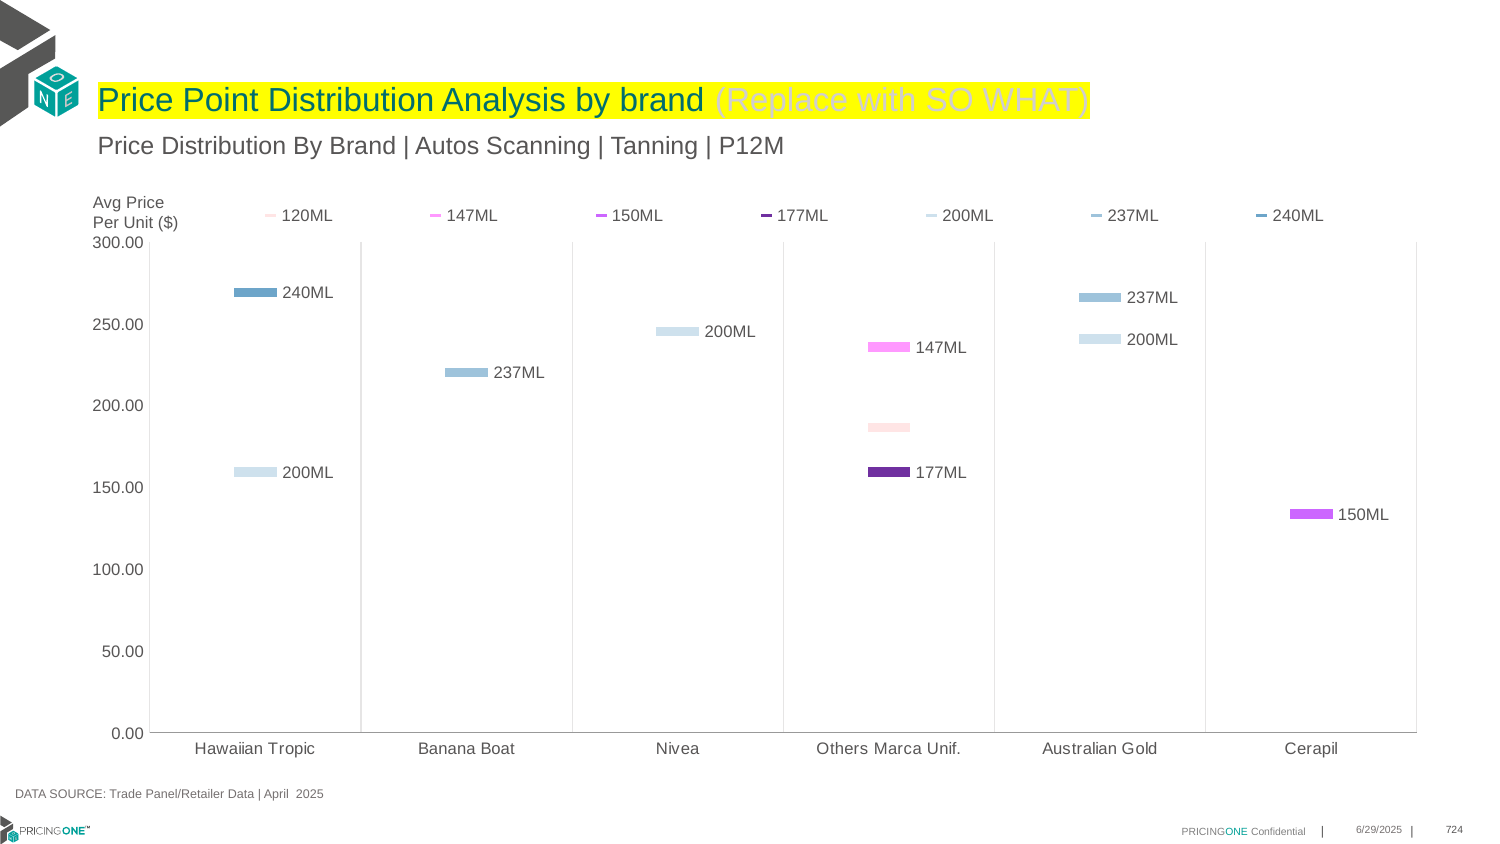

# Price Point Distribution Analysis by brand (Replace with SO WHAT)
Price Distribution By Brand | Autos Scanning | Tanning | P12M

### Chart

| Category | 120ML | 147ML | 150ML | 177ML | 200ML | 237ML | 240ML |
|---|---|---|---|---|---|---|---|
| Hawaiian Tropic | None | None | None | None | 159.405 | None | 269.1906 |
| Banana Boat | None | None | None | None | None | 220.0378 | None |
| Nivea | None | None | None | None | 245.2737 | None | None |
| Others Marca Unif. | 186.5969 | 235.698 | None | 159.3926 | None | None | None |
| Australian Gold | None | None | None | None | 240.6589 | 266.2256 | None |
| Cerapil | None | None | 133.7369 | None | None | None | None |
Avg Price
Per Unit ($)
DATA SOURCE: Trade Panel/Retailer Data | April  2025
6/29/2025
724